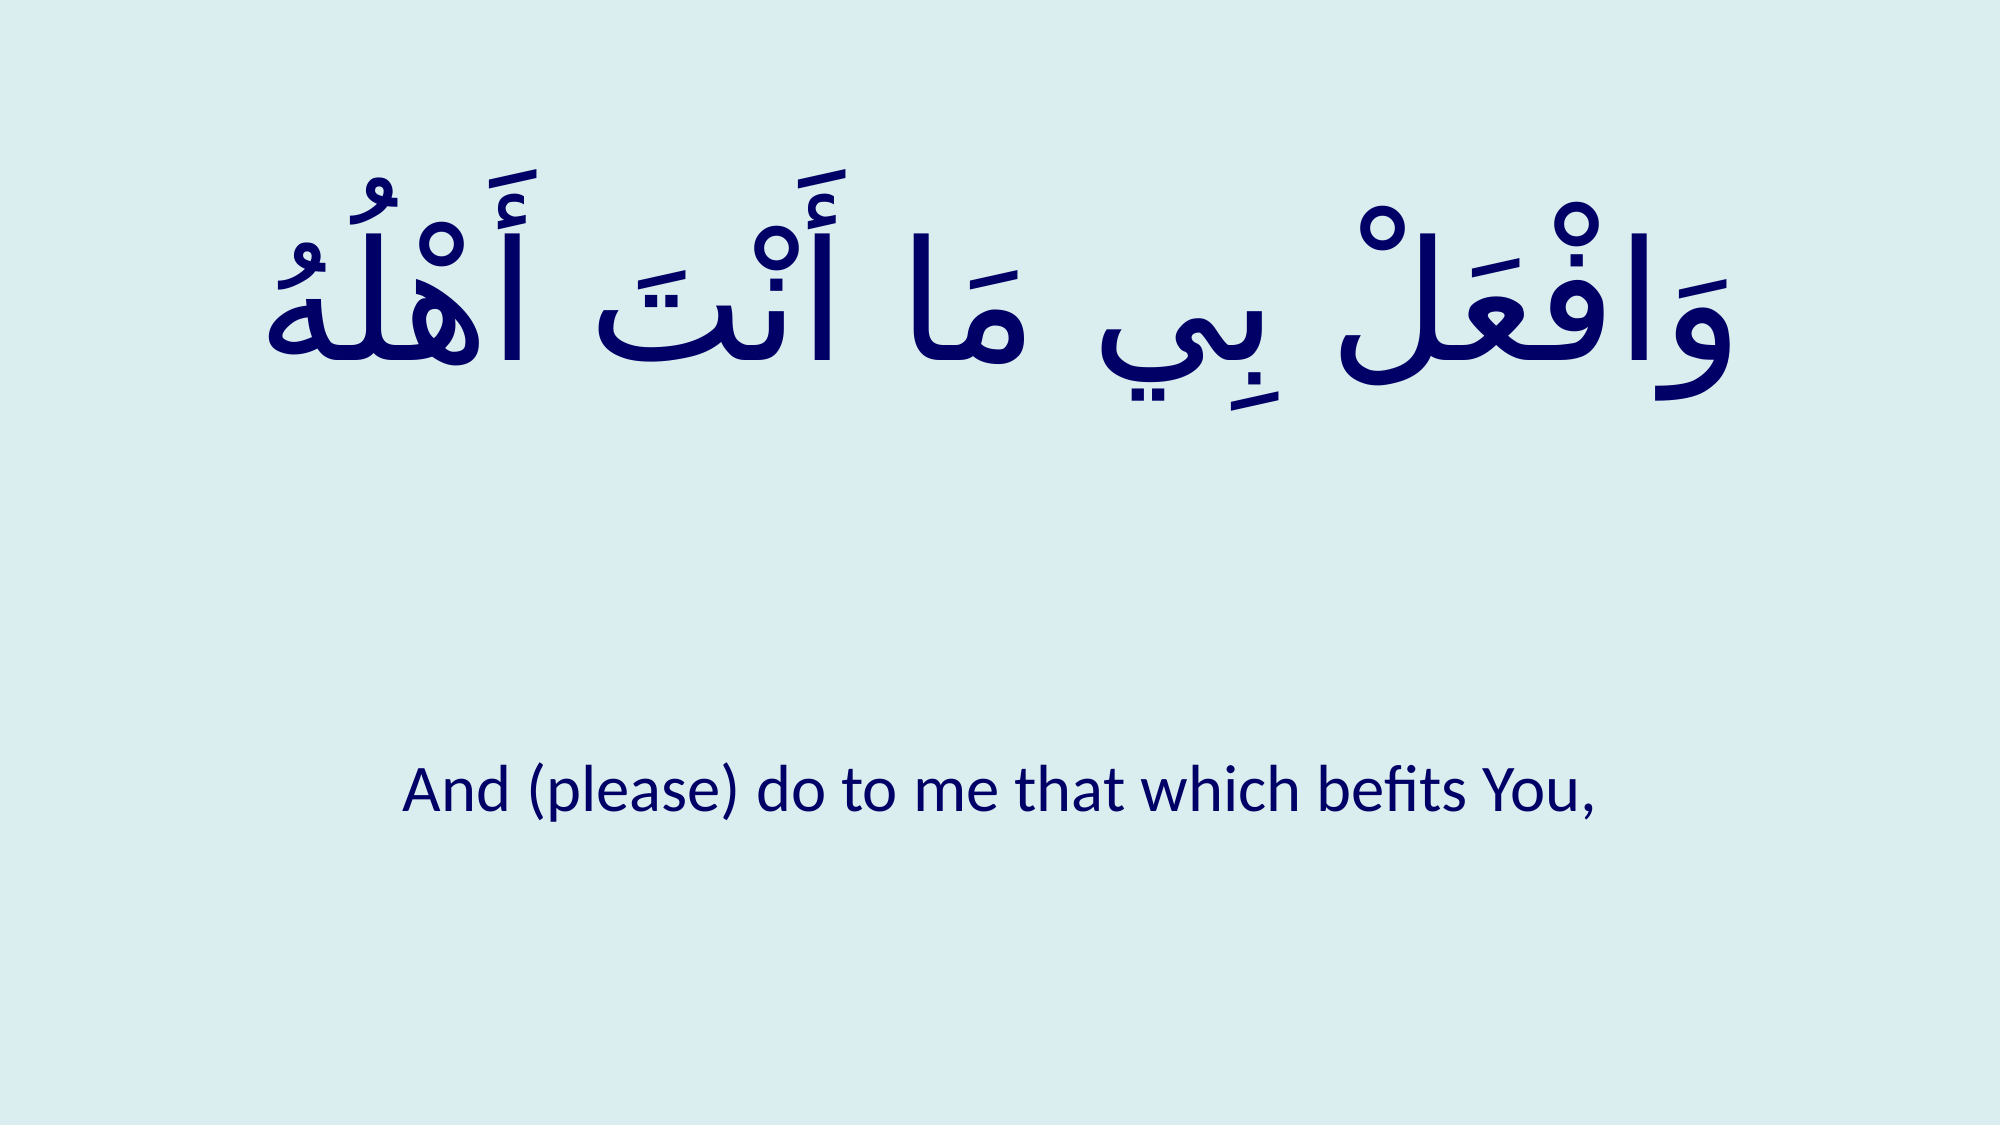

# وَافْعَلْ بِي مَا أَنْتَ أَهْلُهُ
And (please) do to me that which befits You,